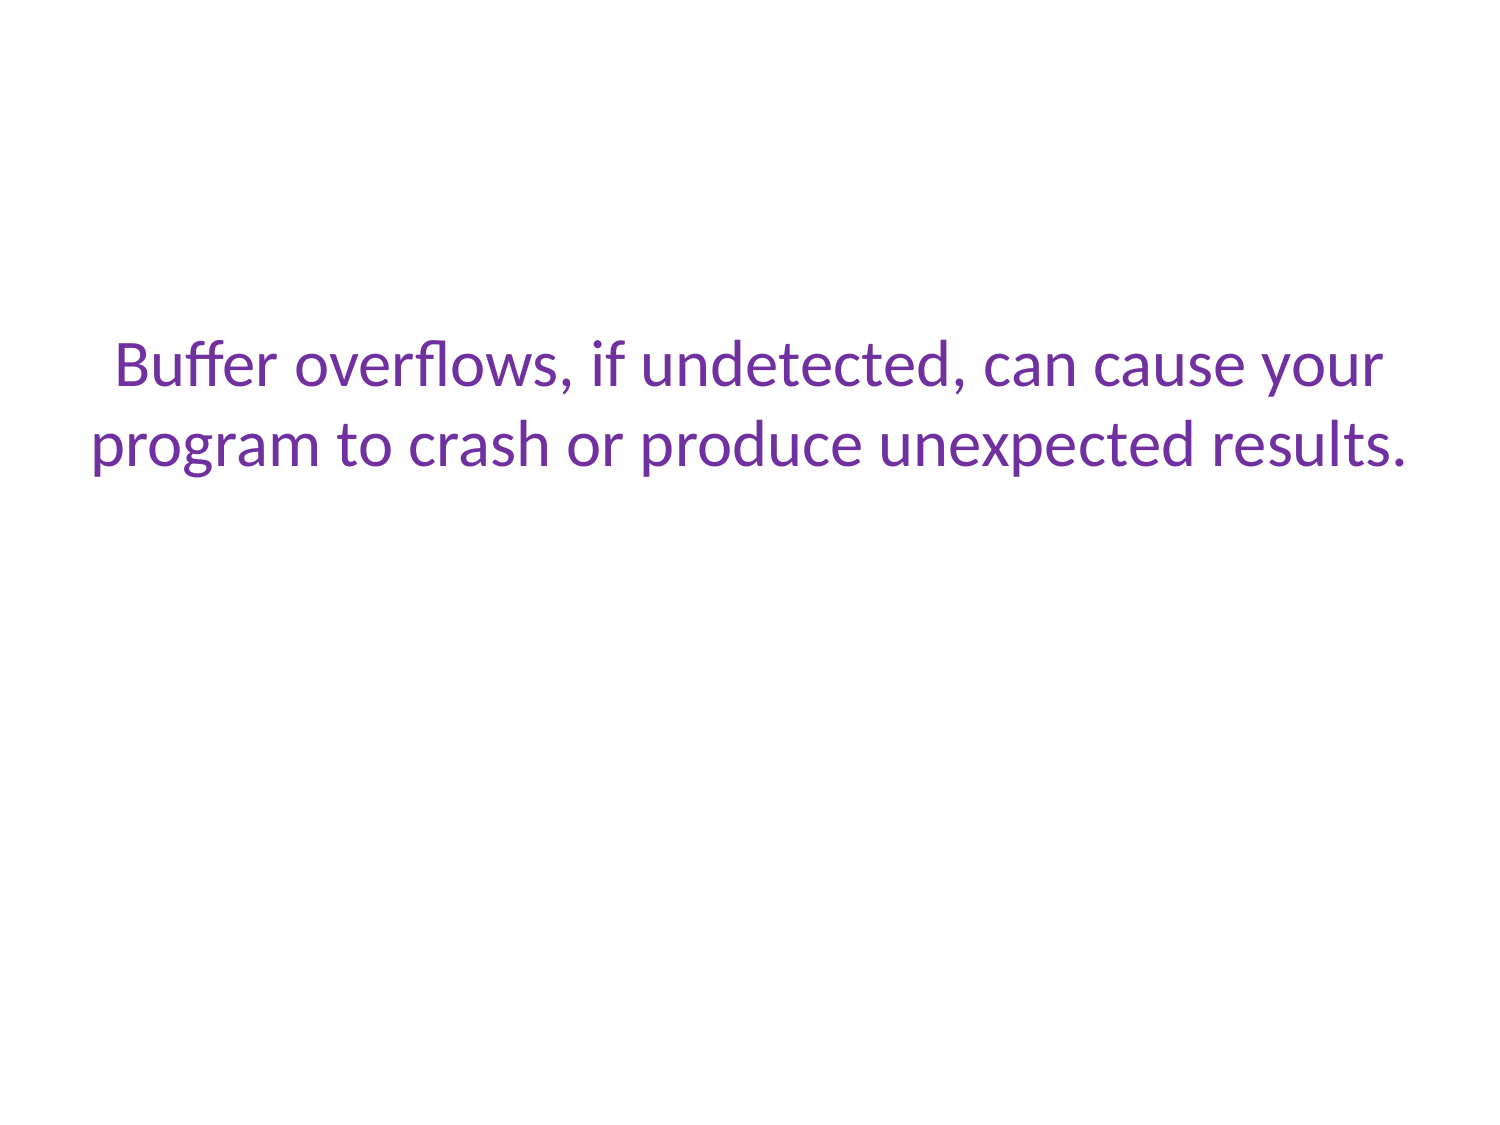

Buffer overflows, if undetected, can cause your program to crash or produce unexpected results.